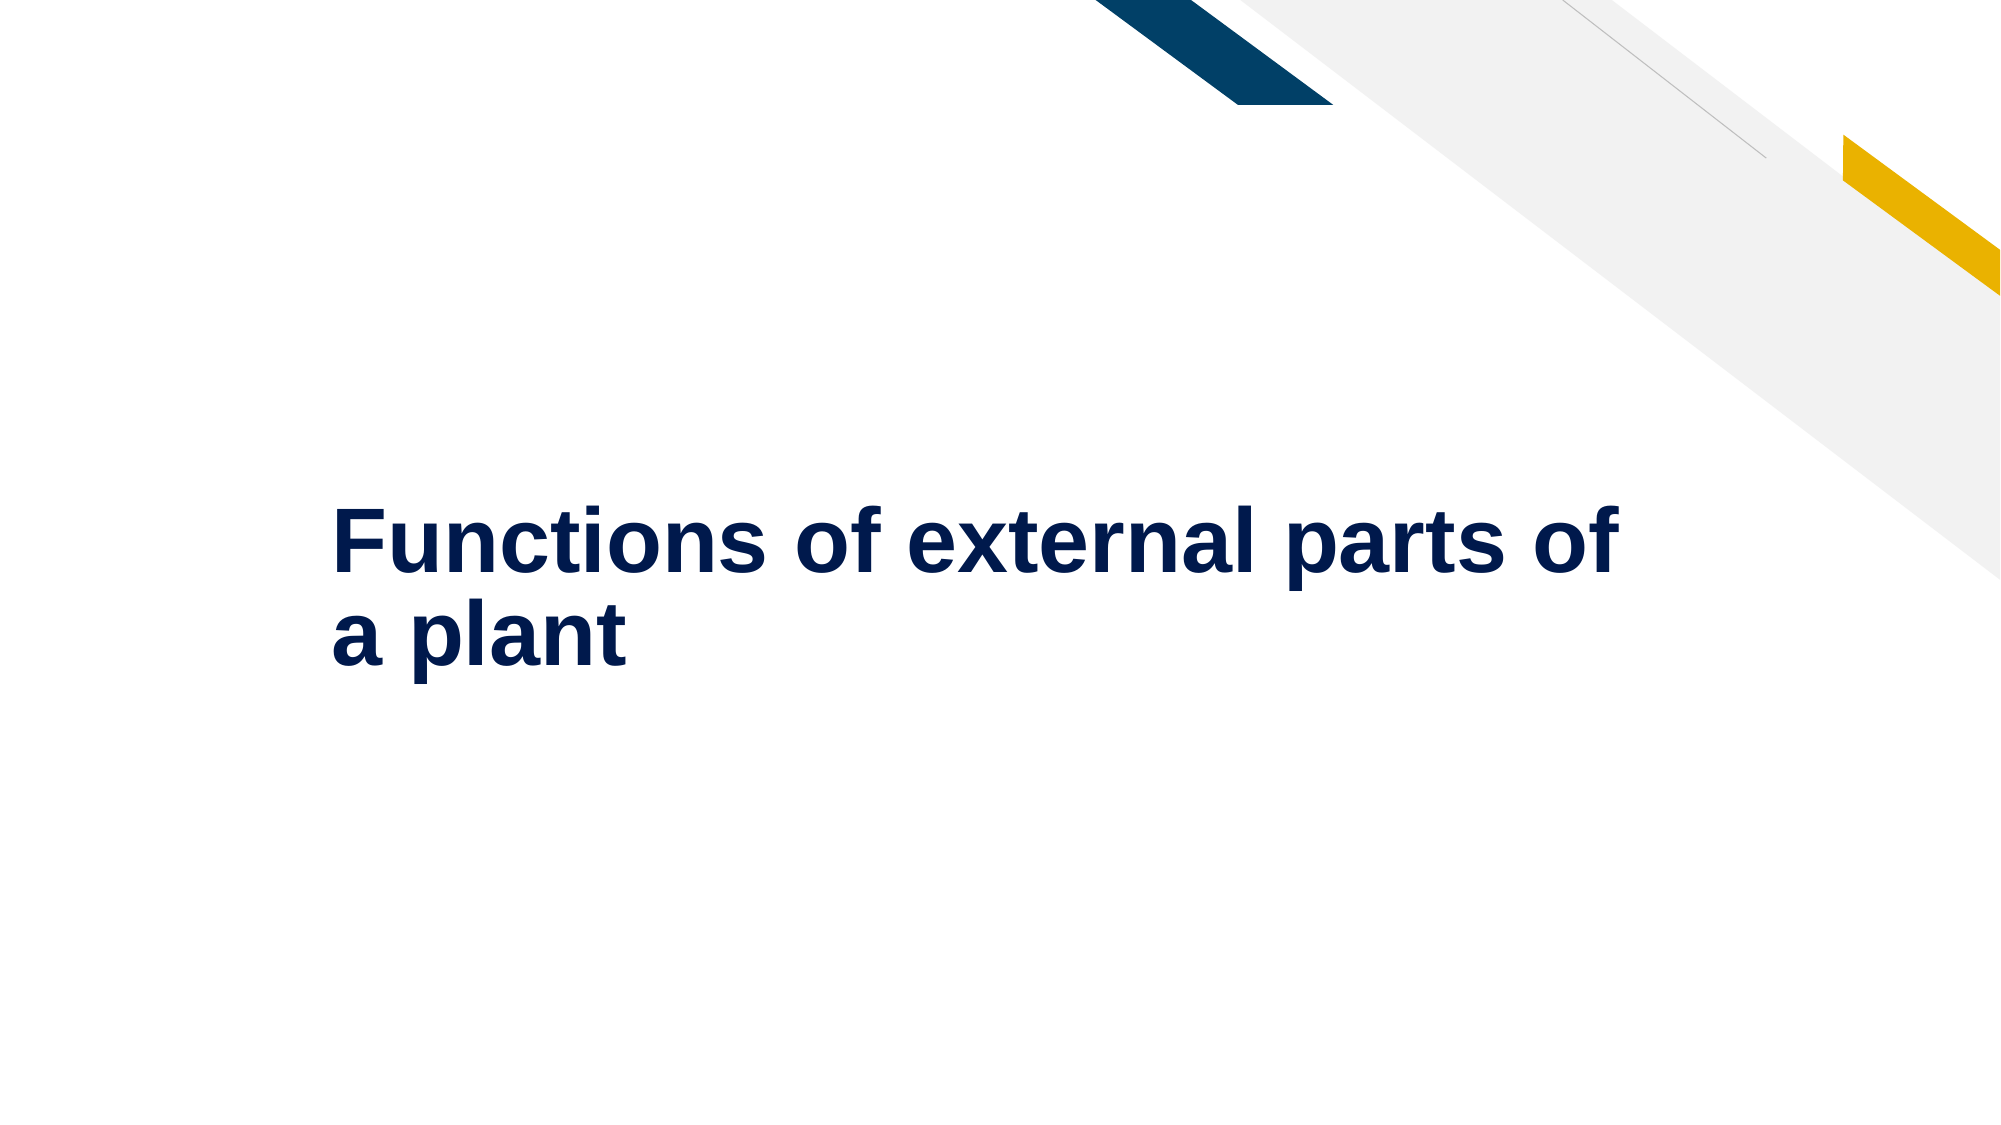

# Functions of external parts of a plant